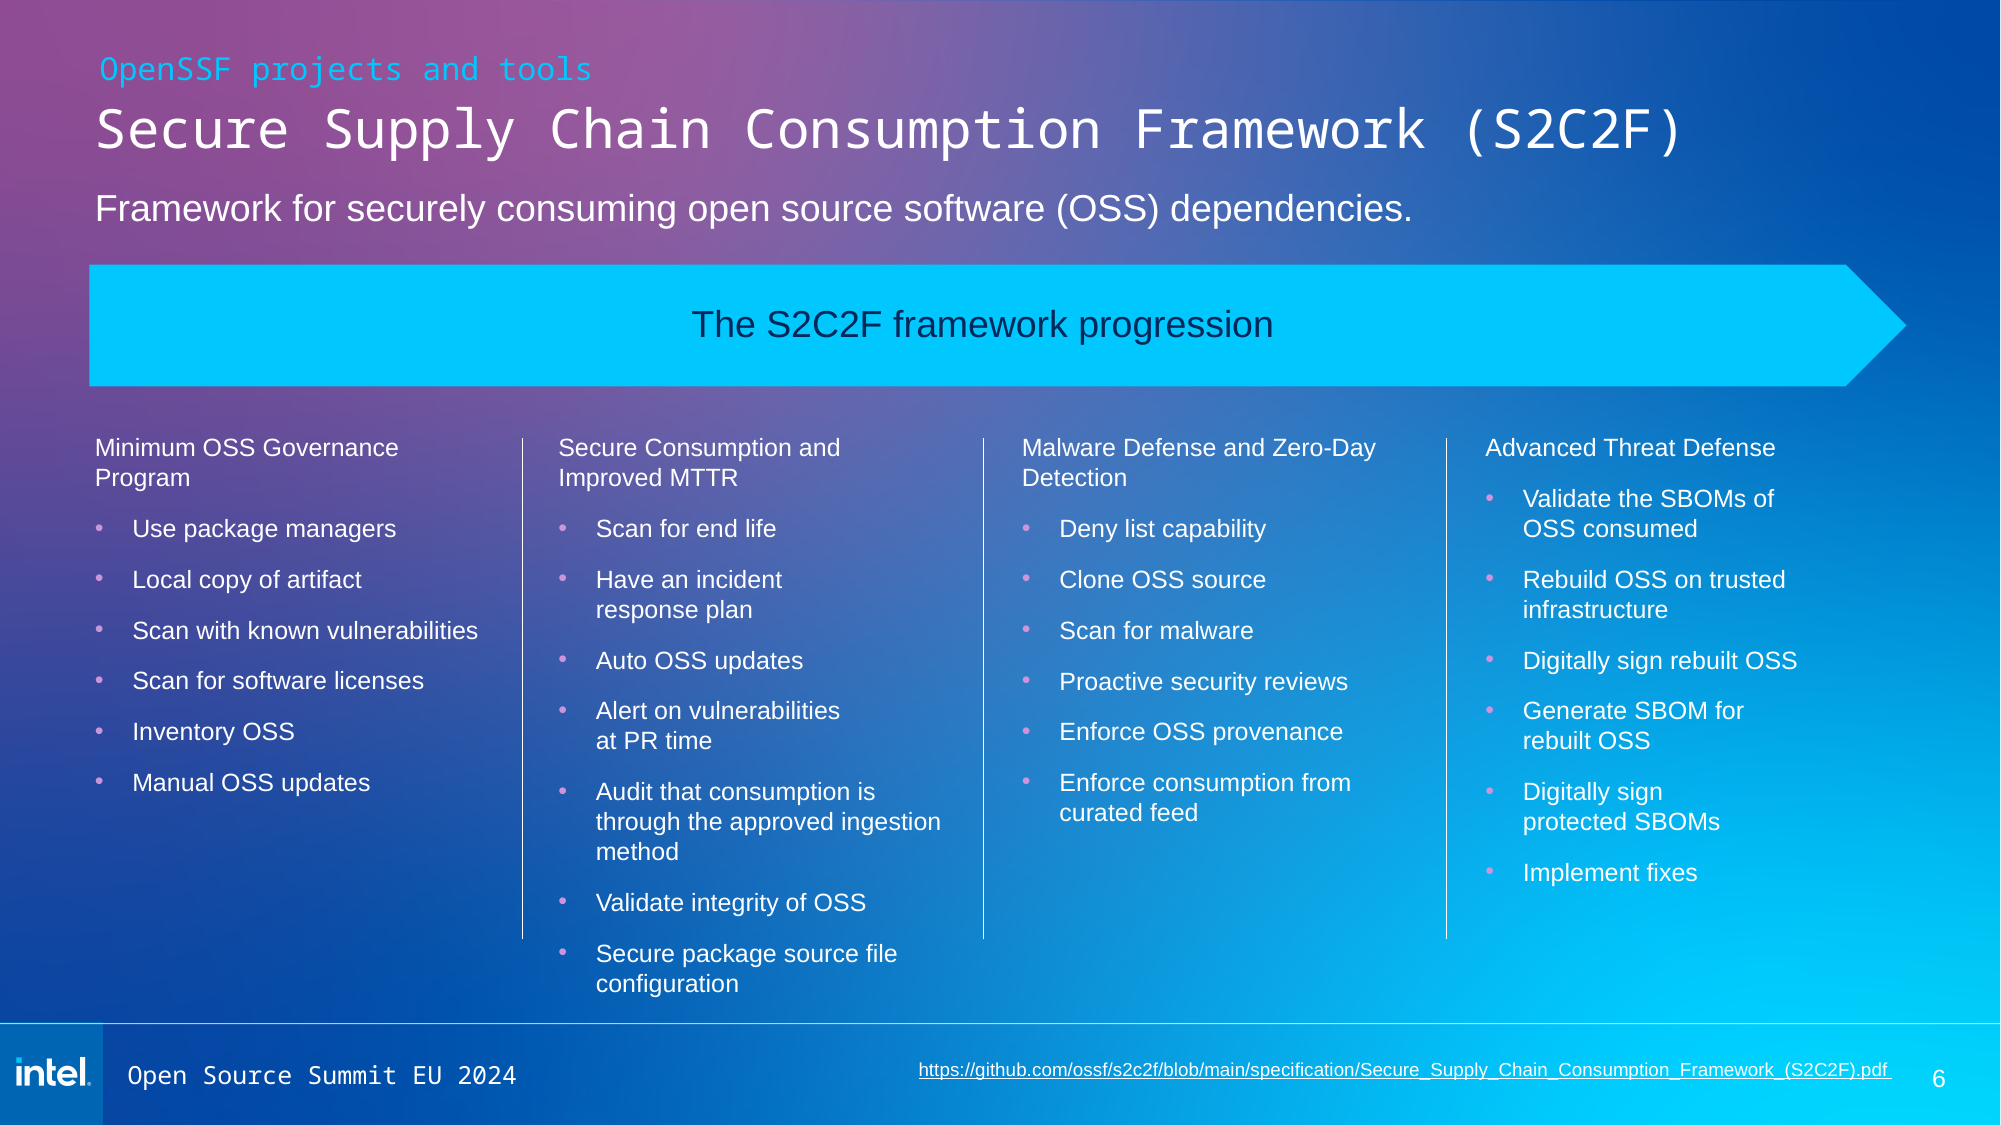

OpenSSF projects and tools

# Secure Supply Chain Consumption Framework (S2C2F)
Framework for securely consuming open source software (OSS) dependencies.
The S2C2F framework progression
Minimum OSS Governance Program
Use package managers
Local copy of artifact
Scan with known vulnerabilities
Scan for software licenses
Inventory OSS
Manual OSS updates
Secure Consumption and Improved MTTR
Scan for end life
Have an incident
response plan
Auto OSS updates
Alert on vulnerabilities
at PR time
Audit that consumption is through the approved ingestion method
Validate integrity of OSS
Secure package source file configuration
Malware Defense and Zero-Day Detection
Deny list capability
Clone OSS source
Scan for malware
Proactive security reviews
Enforce OSS provenance
Enforce consumption from curated feed
Advanced Threat Defense
Validate the SBOMs of
OSS consumed
Rebuild OSS on trusted infrastructure
Digitally sign rebuilt OSS
Generate SBOM for
rebuilt OSS
Digitally sign
protected SBOMs
Implement fixes
https://github.com/ossf/s2c2f/blob/main/specification/Secure_Supply_Chain_Consumption_Framework_(S2C2F).pdf